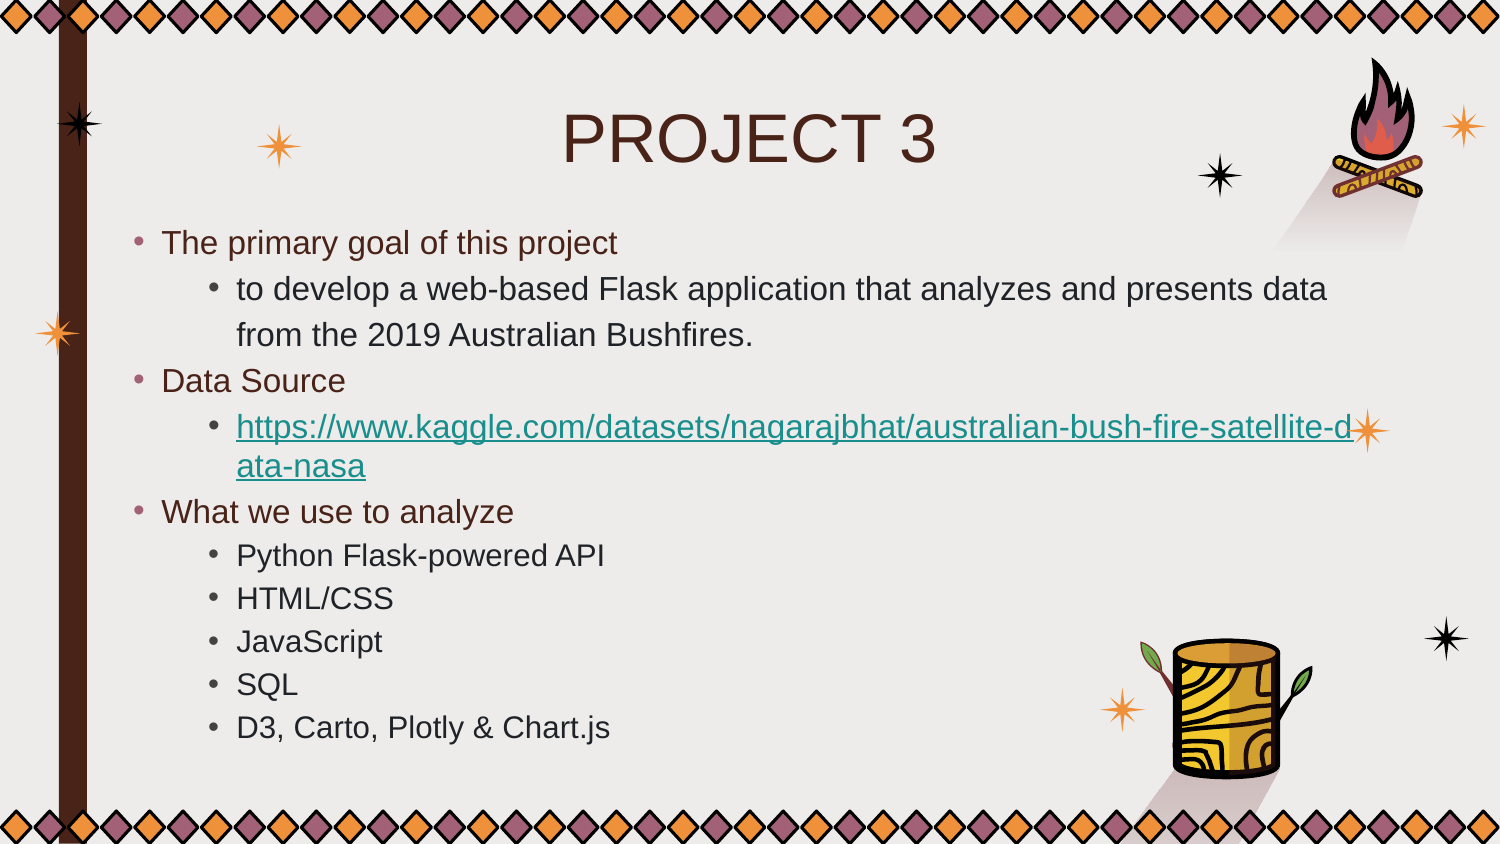

# PROJECT 3

The primary goal of this project
to develop a web-based Flask application that analyzes and presents data from the 2019 Australian Bushfires.
Data Source
https://www.kaggle.com/datasets/nagarajbhat/australian-bush-fire-satellite-data-nasa
What we use to analyze
Python Flask-powered API
HTML/CSS
JavaScript
SQL
D3, Carto, Plotly & Chart.js